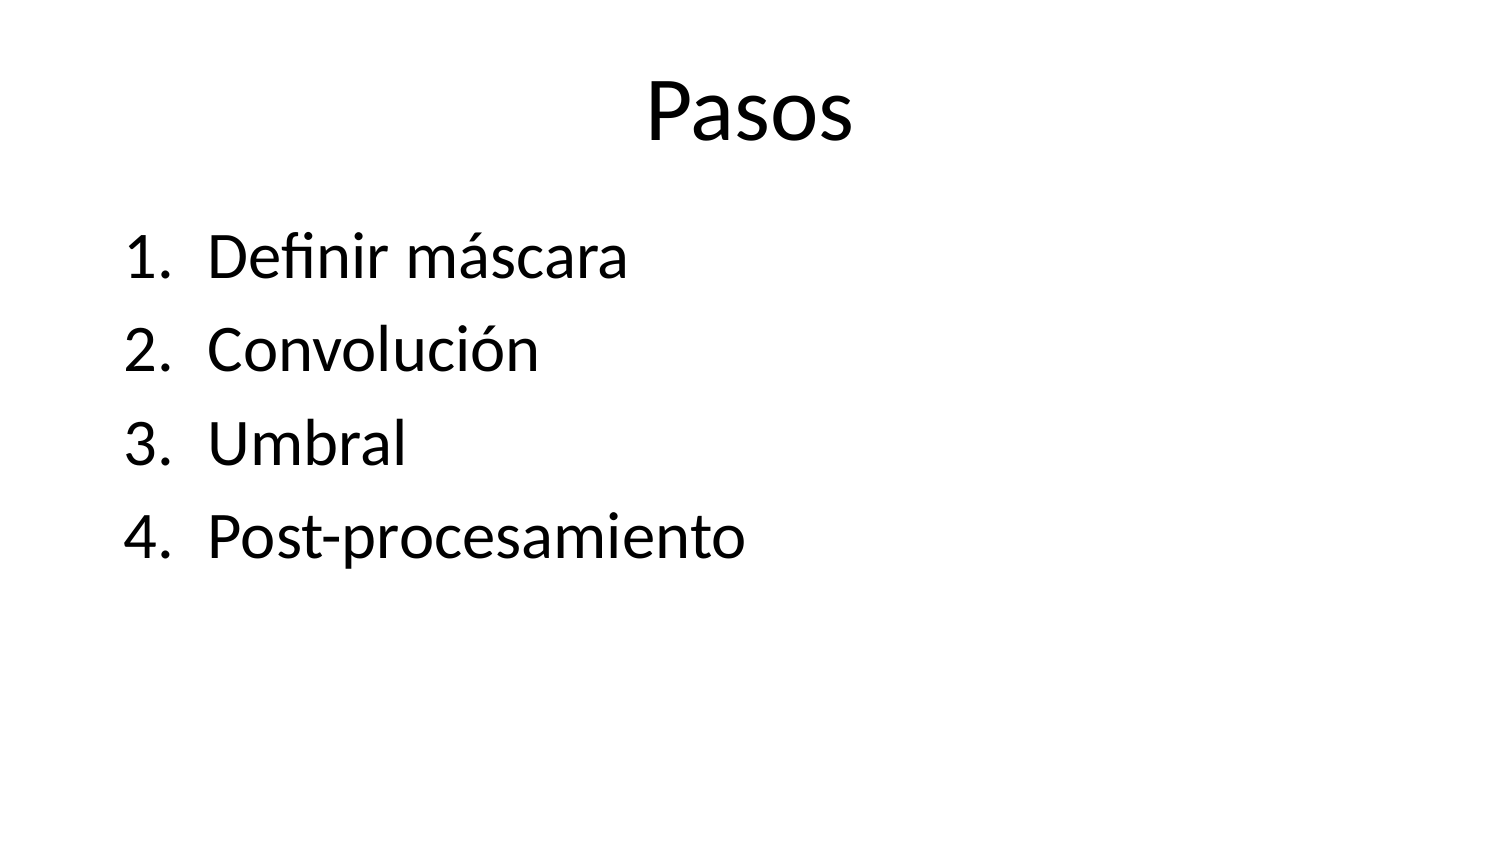

# Pasos
Definir máscara
Convolución
Umbral
Post-procesamiento